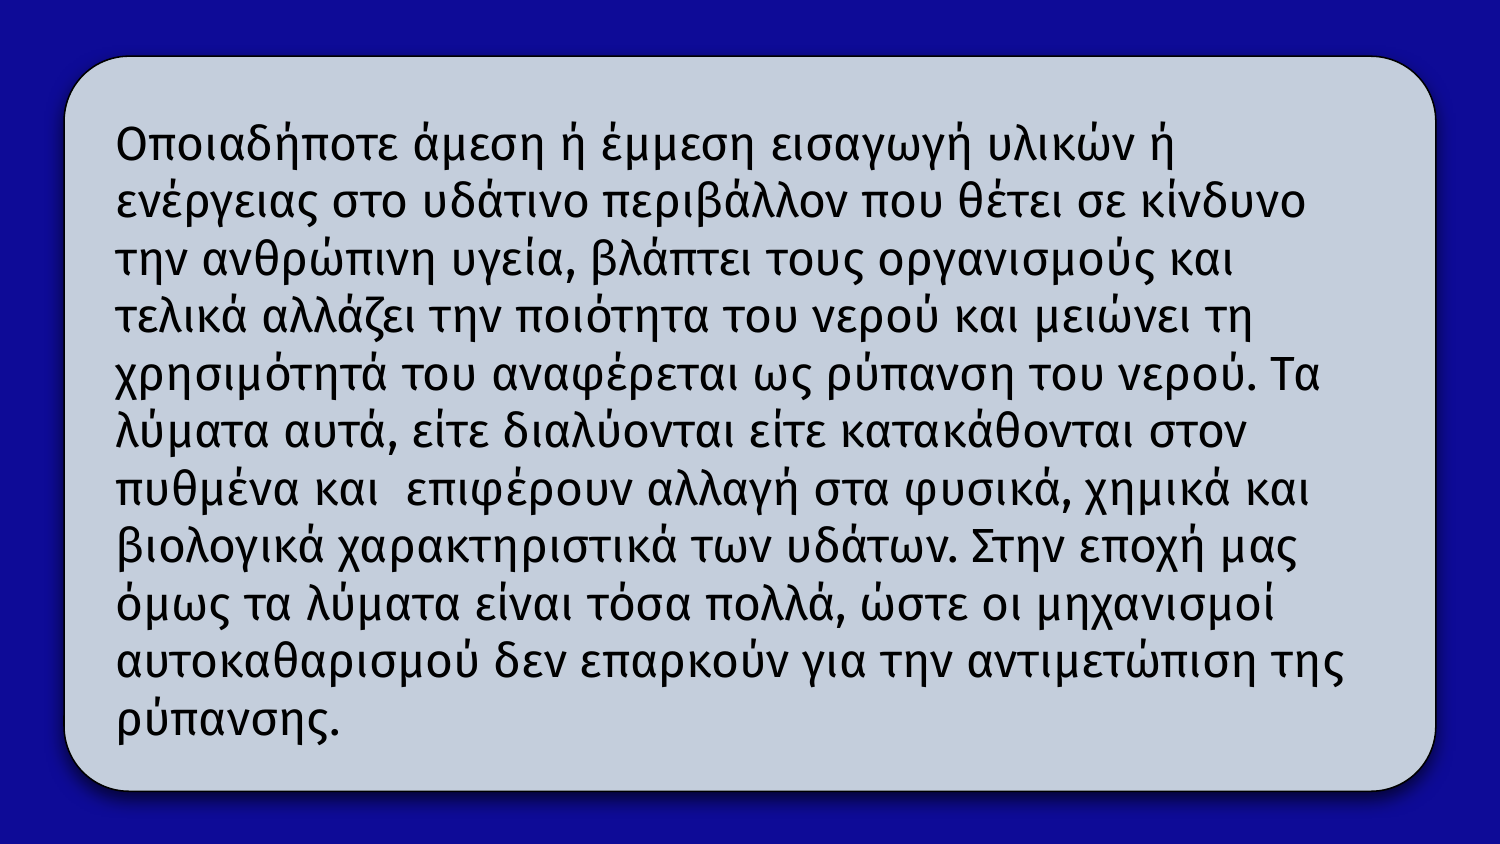

Οποιαδήποτε άμεση ή έμμεση εισαγωγή υλικών ή ενέργειας στο υδάτινο περιβάλλον που θέτει σε κίνδυνο την ανθρώπινη υγεία, βλάπτει τους οργανισμούς και τελικά αλλάζει την ποιότητα του νερού και μειώνει τη χρησιμότητά του αναφέρεται ως ρύπανση του νερού. Τα λύματα αυτά, είτε διαλύονται είτε κατακάθονται στον πυθμένα και  επιφέρουν αλλαγή στα φυσικά, χημικά και βιολογικά χαρακτηριστικά των υδάτων. Στην εποχή μας όμως τα λύματα είναι τόσα πολλά, ώστε οι μηχανισμοί αυτοκαθαρισμού δεν επαρκούν για την αντιμετώπιση της ρύπανσης.